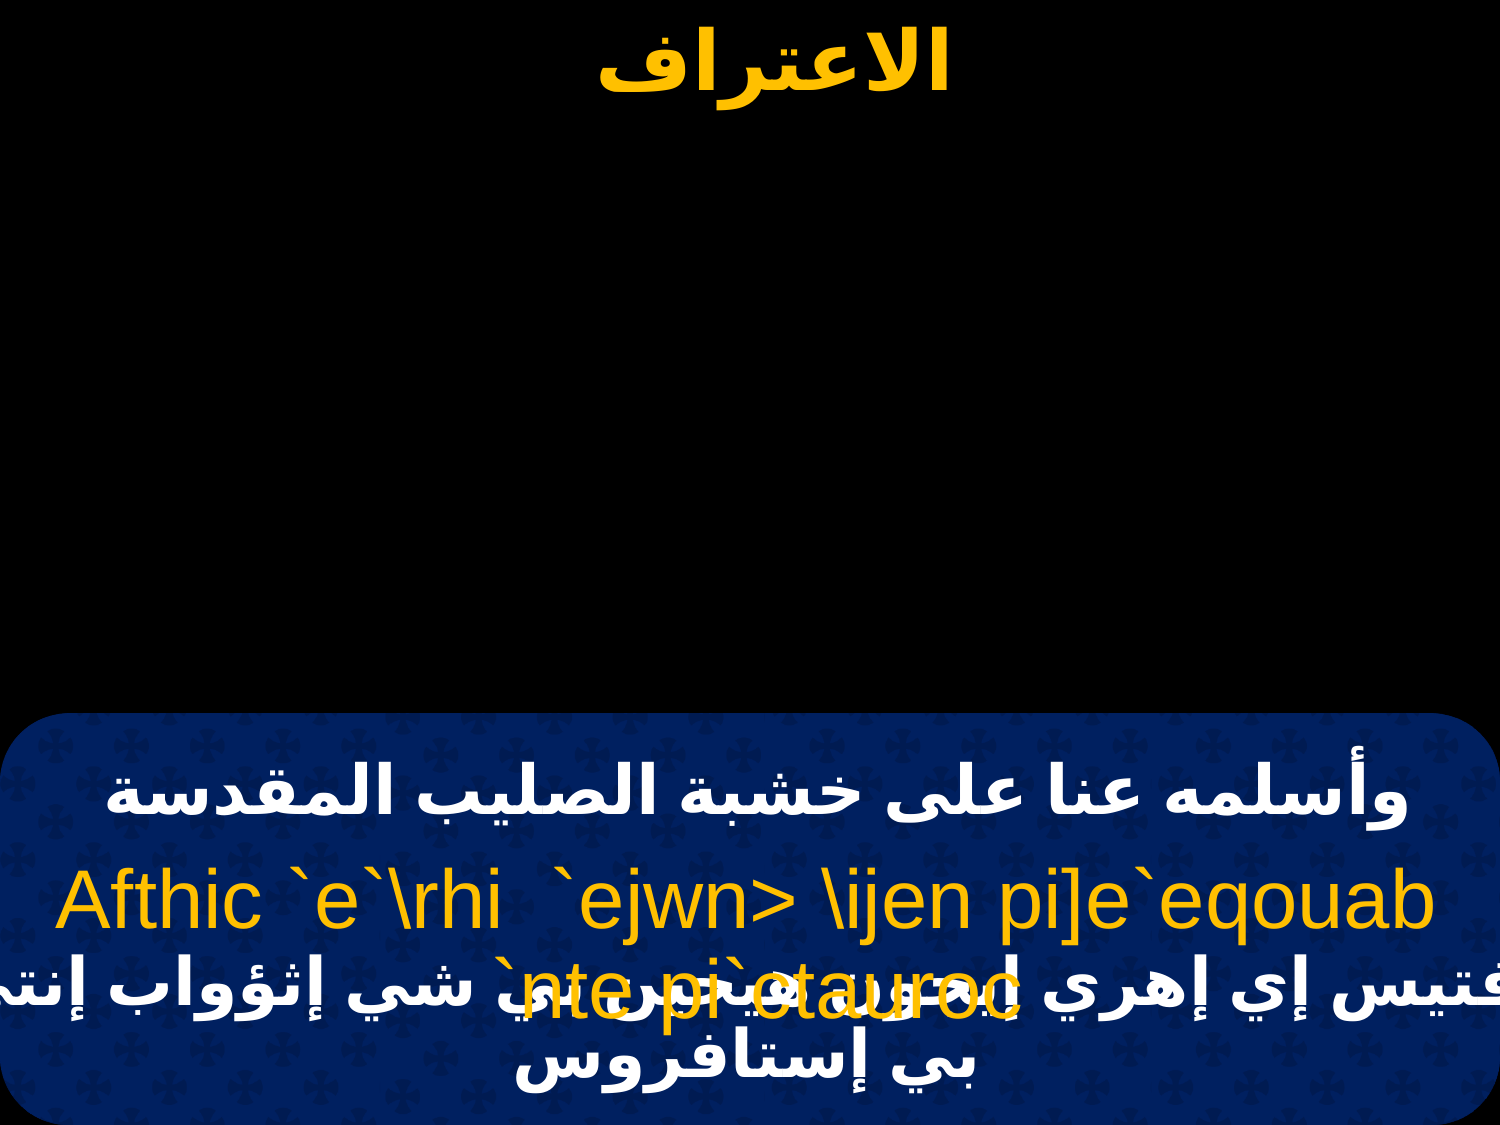

# وأسلمه عنا على خشبة الصليب المقدسة
Afthic `e`\rhi  `ejwn> \ijen pi]e`eqouab  `nte pi`ctauroc
آفتيس إي إهري إيجون هيجين بي شي إثؤواب إنتي بي إستافروس